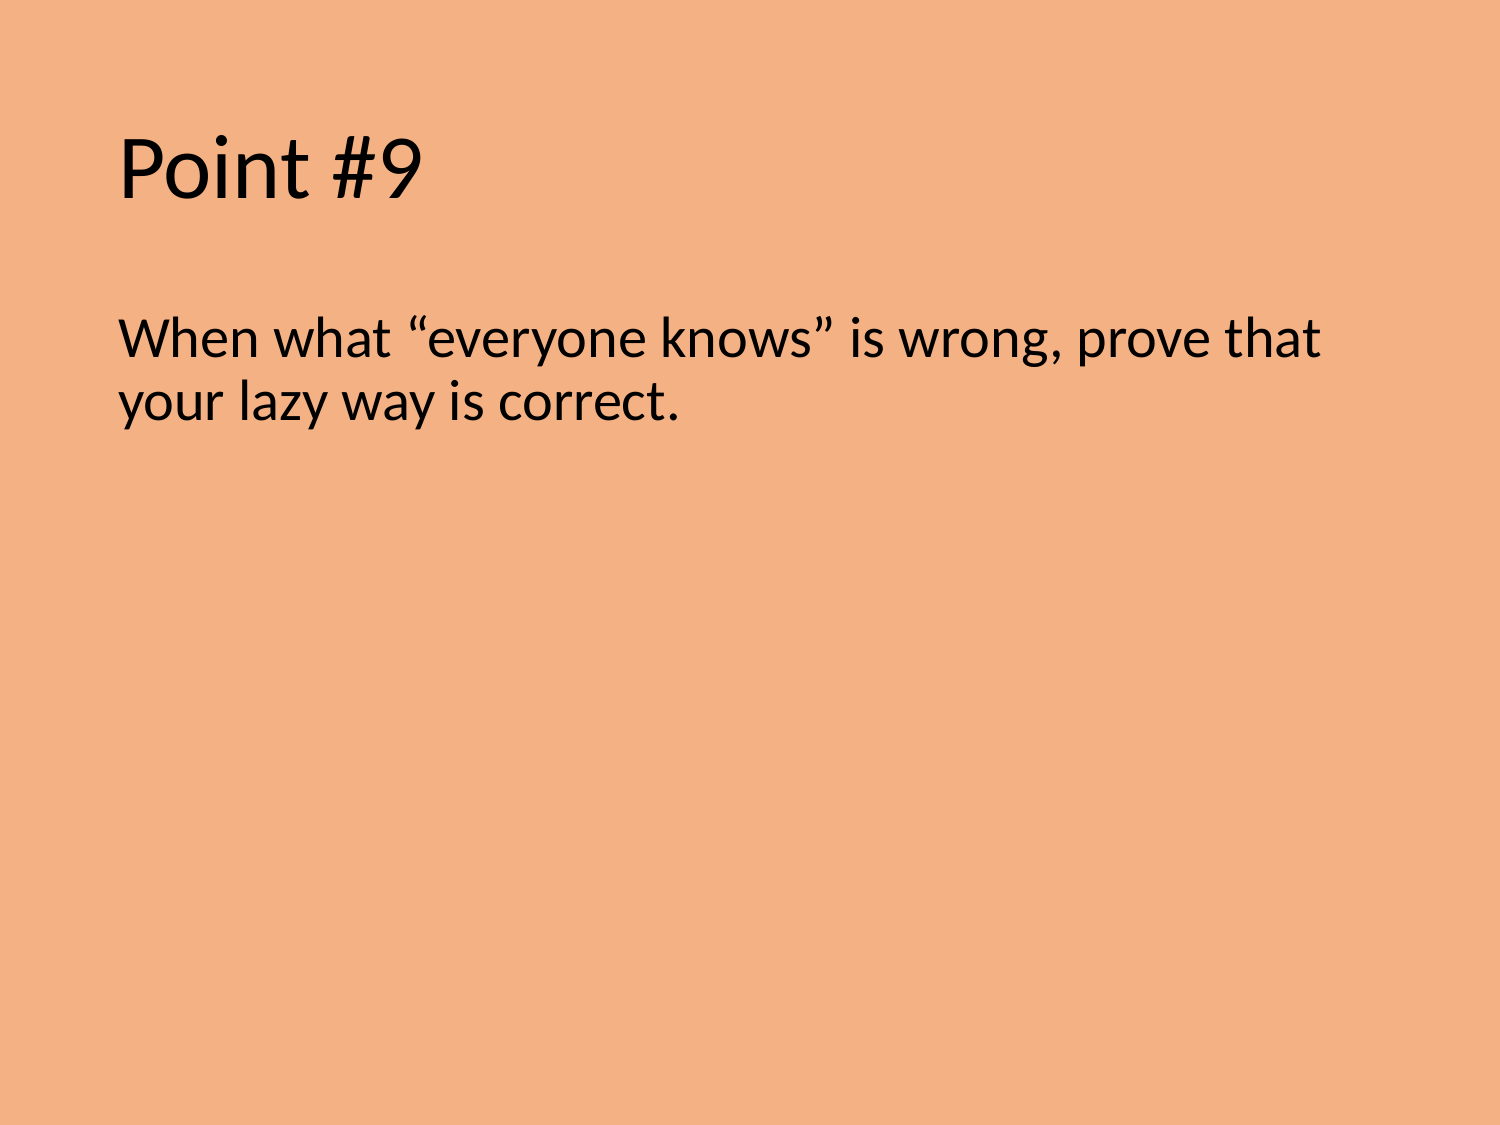

# Point #9
When what “everyone knows” is wrong, prove that your lazy way is correct.